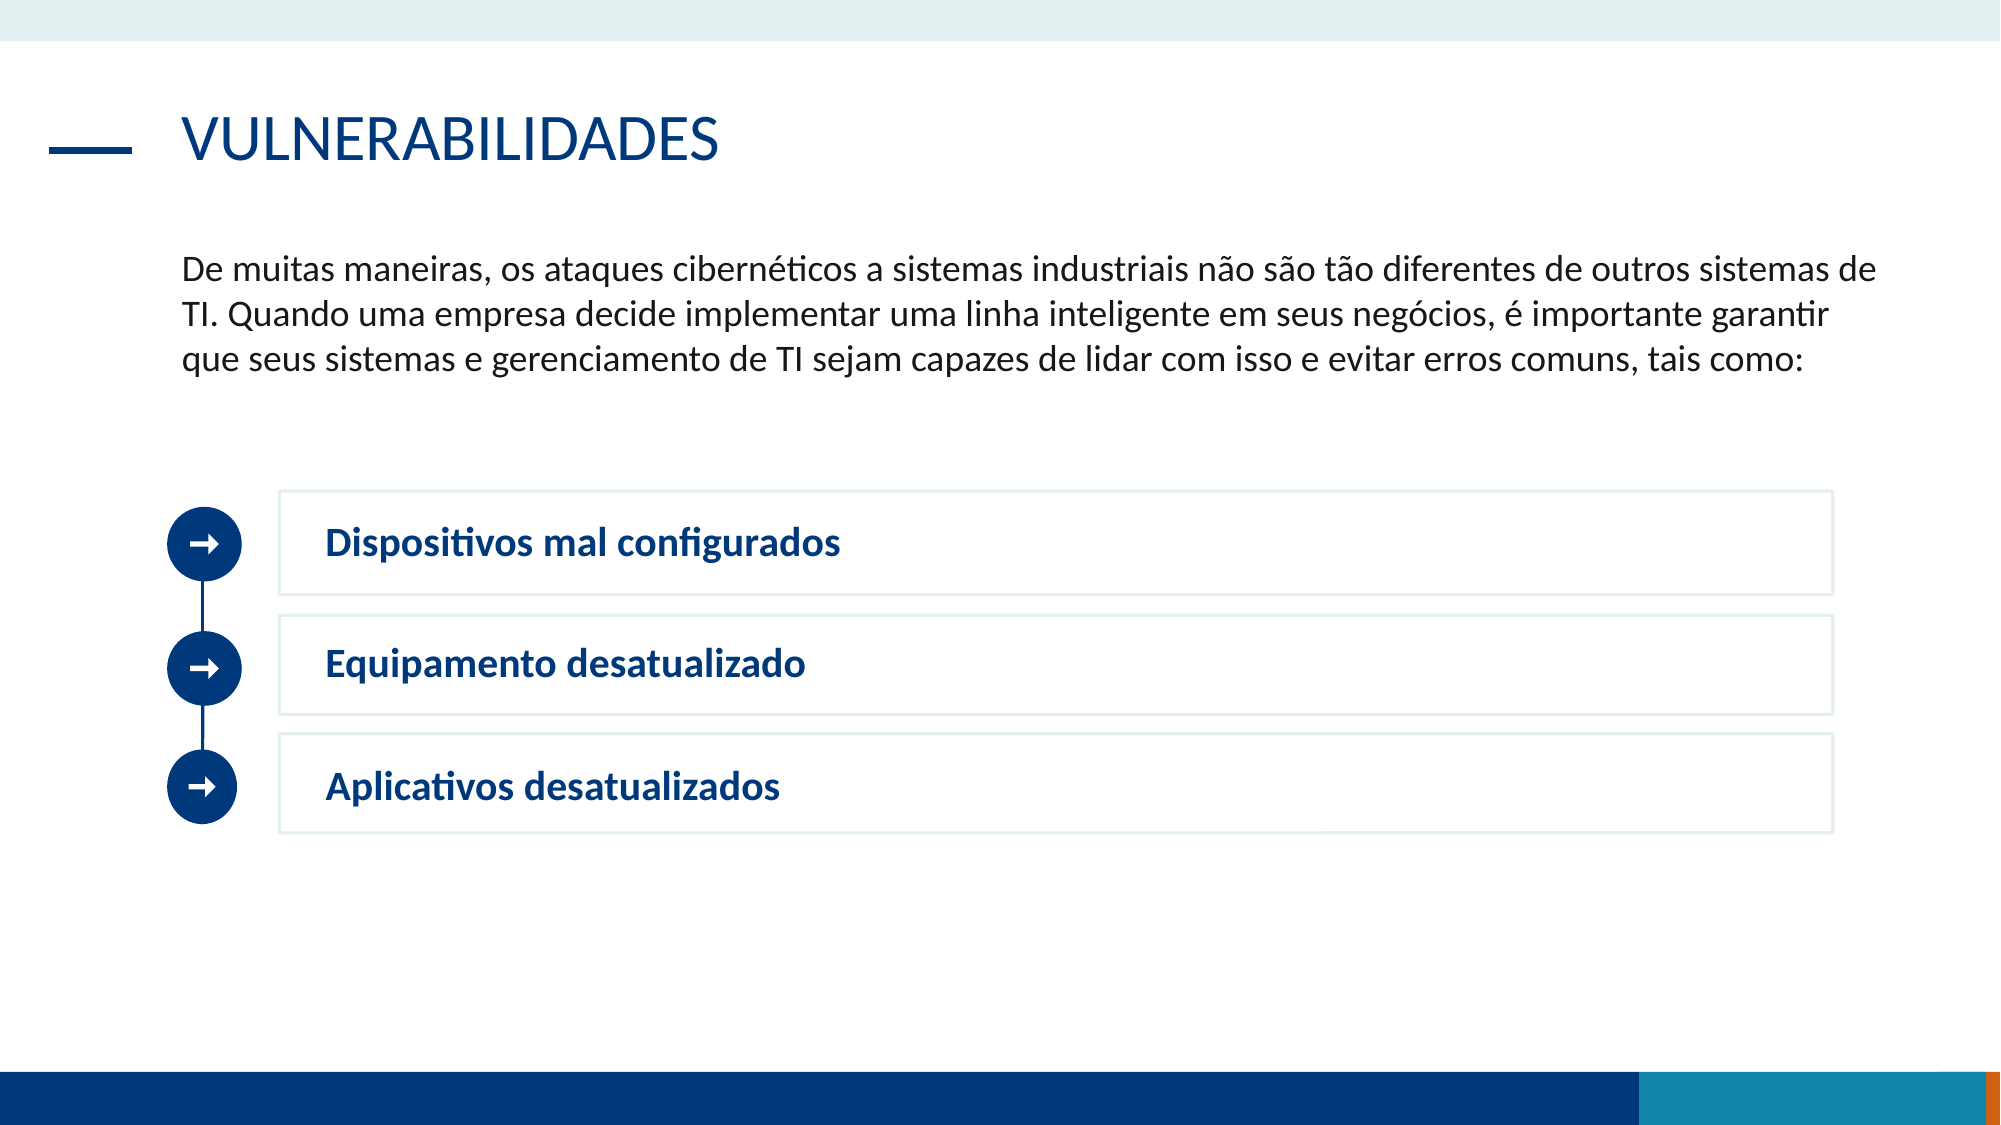

VULNERABILIDADES
De muitas maneiras, os ataques cibernéticos a sistemas industriais não são tão diferentes de outros sistemas de TI. Quando uma empresa decide implementar uma linha inteligente em seus negócios, é importante garantir que seus sistemas e gerenciamento de TI sejam capazes de lidar com isso e evitar erros comuns, tais como:

Dispositivos mal configurados

Equipamento desatualizado

Aplicativos desatualizados